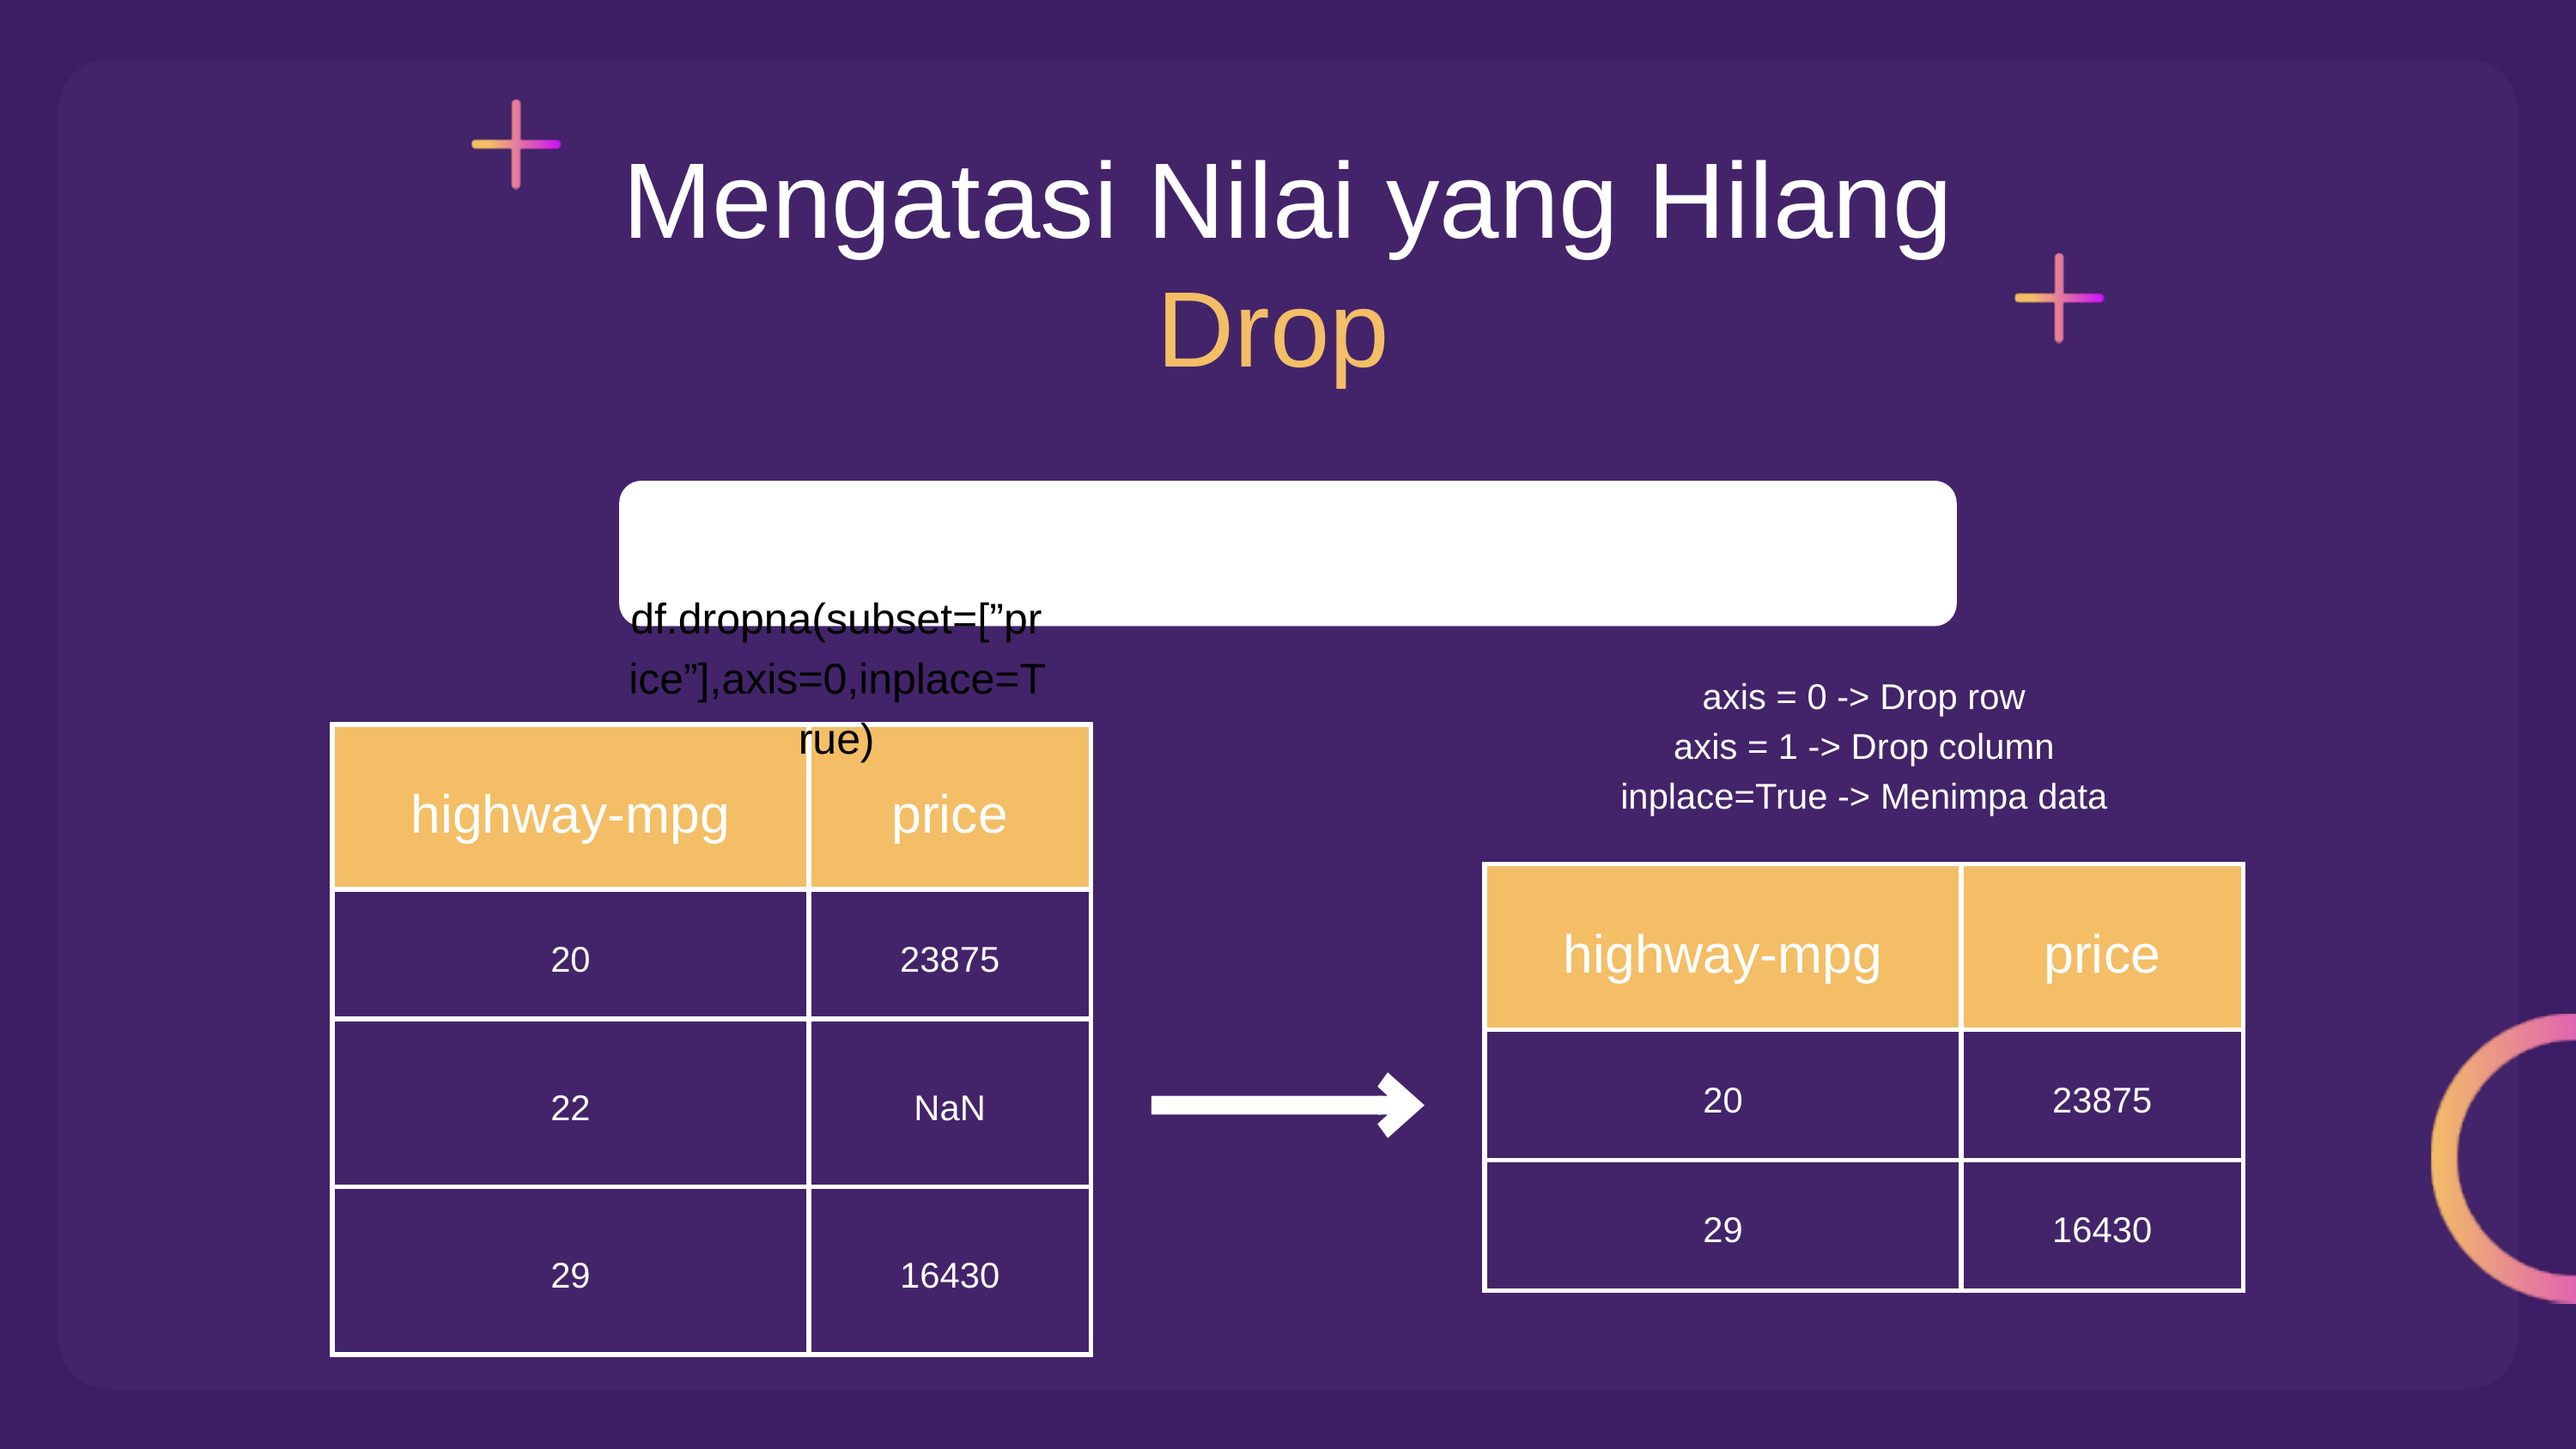

Mengatasi Nilai yang Hilang
Drop

df.dropna(subset=[”price”],axis=0,inplace=True)
axis = 0 -> Drop row
axis = 1 -> Drop column
inplace=True -> Menimpa data
| highway-mpg | price |
| --- | --- |
| 20 | 23875 |
| 22 | NaN |
| 29 | 16430 |
| highway-mpg | price |
| --- | --- |
| 20 | 23875 |
| 29 | 16430 |